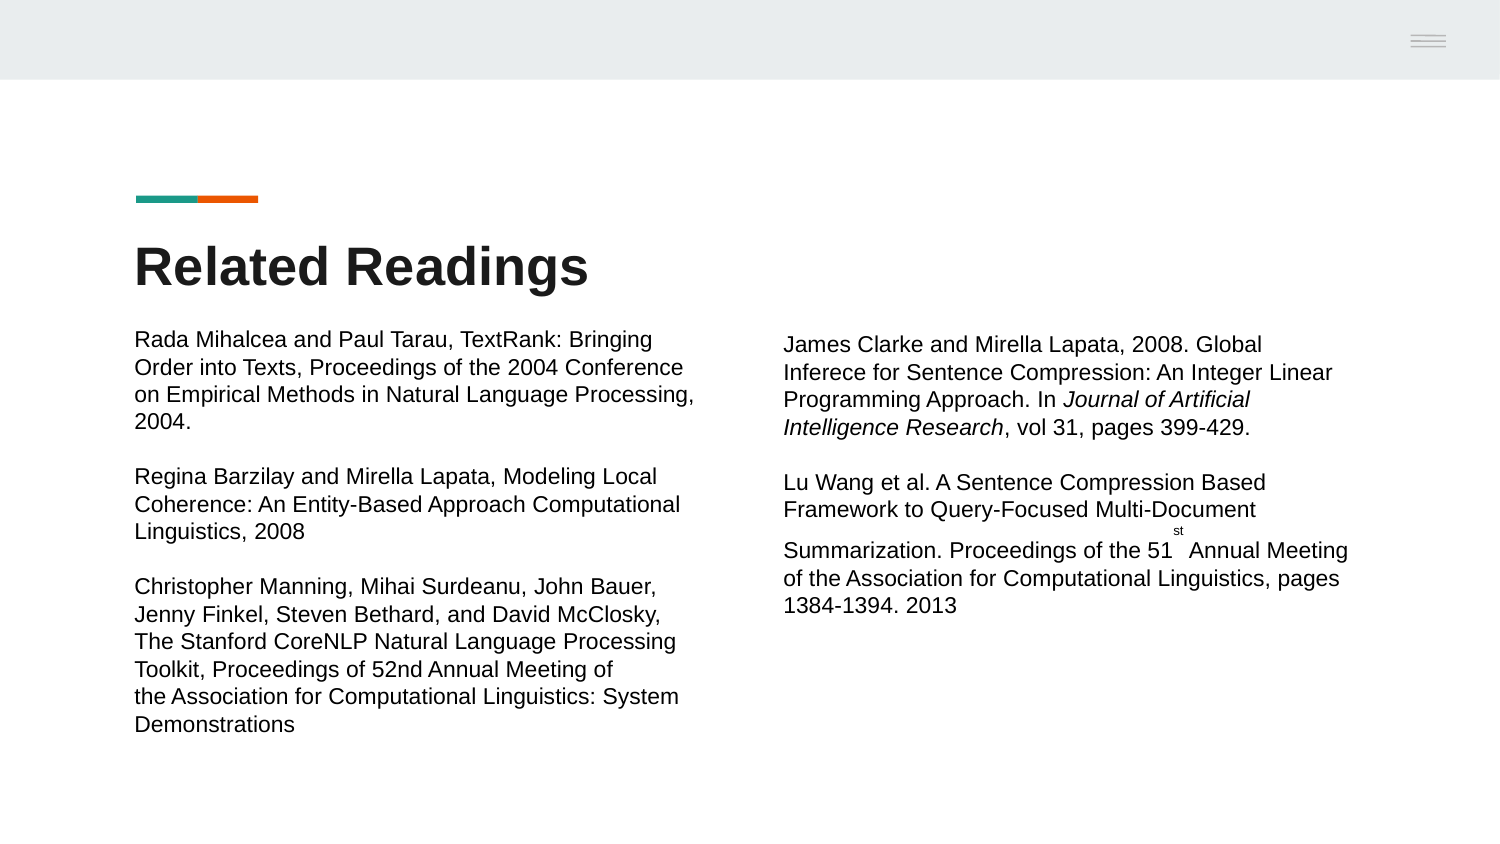

Related Readings
Rada Mihalcea and Paul Tarau, TextRank: Bringing Order into Texts, Proceedings of the 2004 Conference
on Empirical Methods in Natural Language Processing,
2004.

Regina Barzilay and Mirella Lapata, Modeling Local
Coherence: An Entity-Based Approach Computational
Linguistics, 2008

Christopher Manning, Mihai Surdeanu, John Bauer,
Jenny Finkel, Steven Bethard, and David McClosky,
The Stanford CoreNLP Natural Language Processing
Toolkit, Proceedings of 52nd Annual Meeting of
the Association for Computational Linguistics: System
Demonstrations
James Clarke and Mirella Lapata, 2008. Global Inferece for Sentence Compression: An Integer Linear Programming Approach. In Journal of Artificial Intelligence Research, vol 31, pages 399-429.

Lu Wang et al. A Sentence Compression Based Framework to Query-Focused Multi-Document Summarization. Proceedings of the 51st Annual Meeting of the Association for Computational Linguistics, pages 1384-1394. 2013